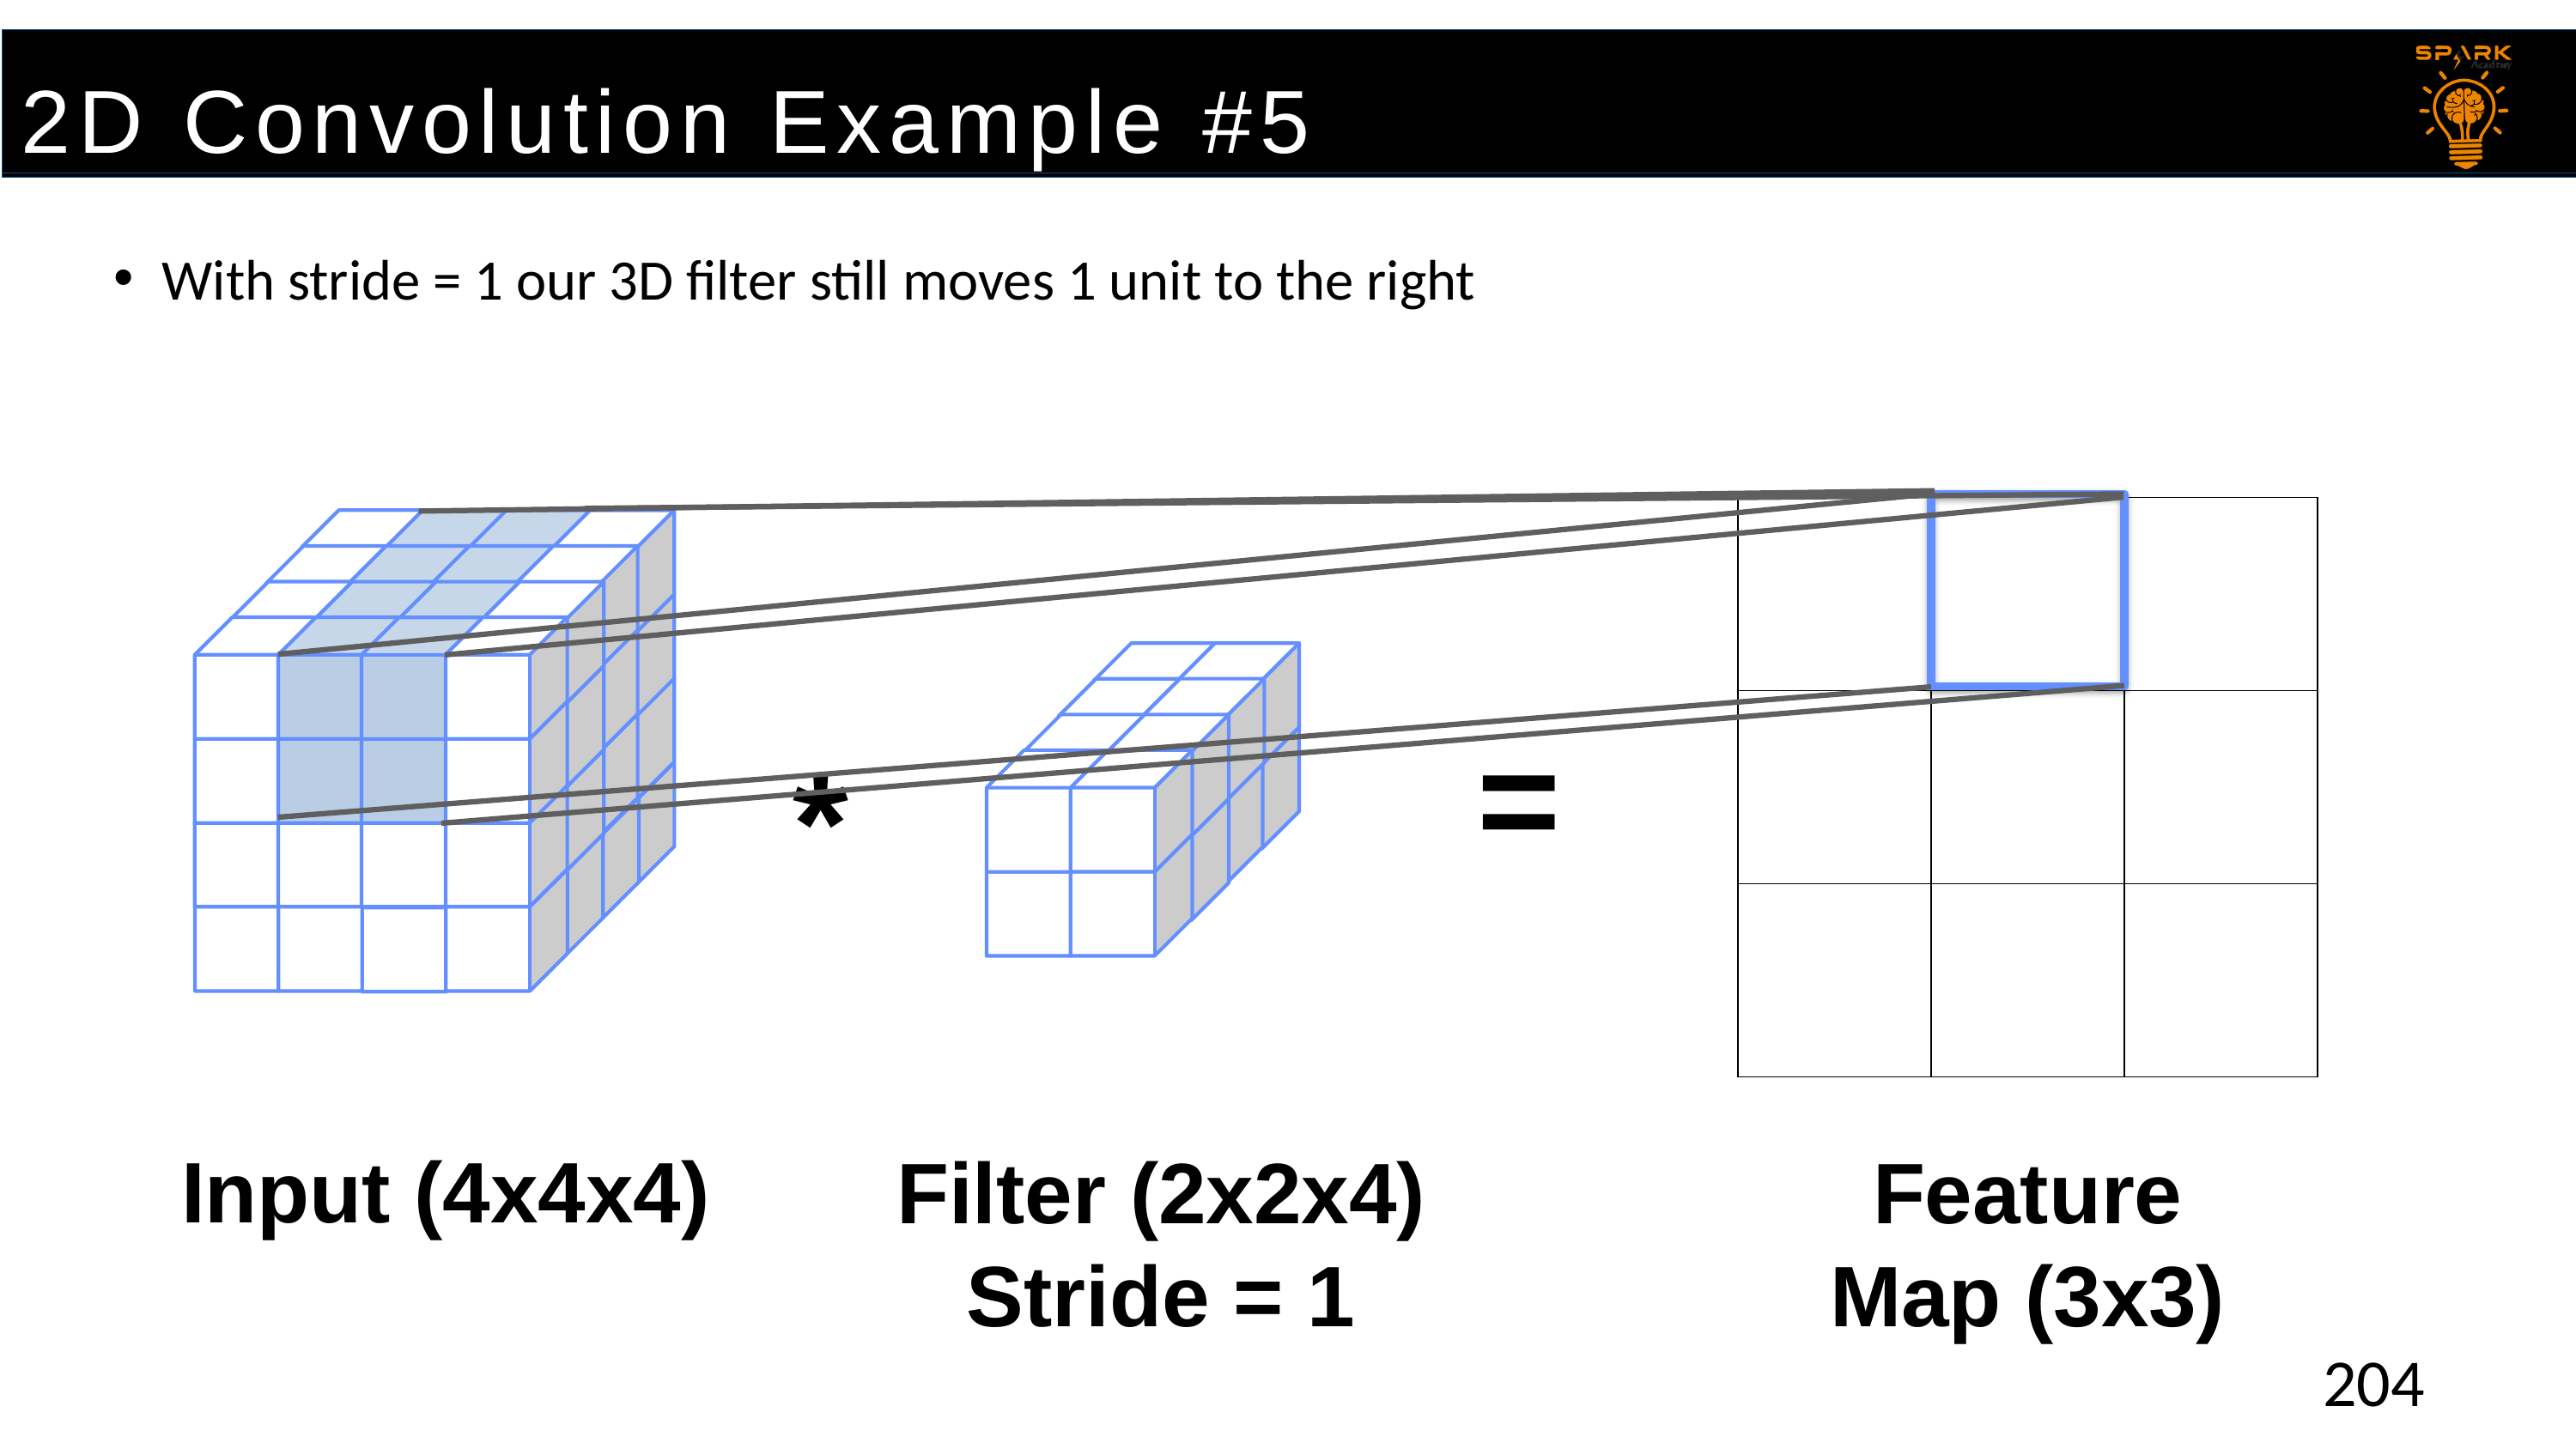

2D Convolution Example #5
# 2D Convolution Example #5

With stride = 1 our 3D filter still moves 1 unit to the right

|  |  |  |
| --- | --- | --- |
|  |  |  |
|  |  |  |

=
*
Input (4x4x4)
Filter (2x2x4)
Stride = 1
Feature
Map (3x3)
204
204